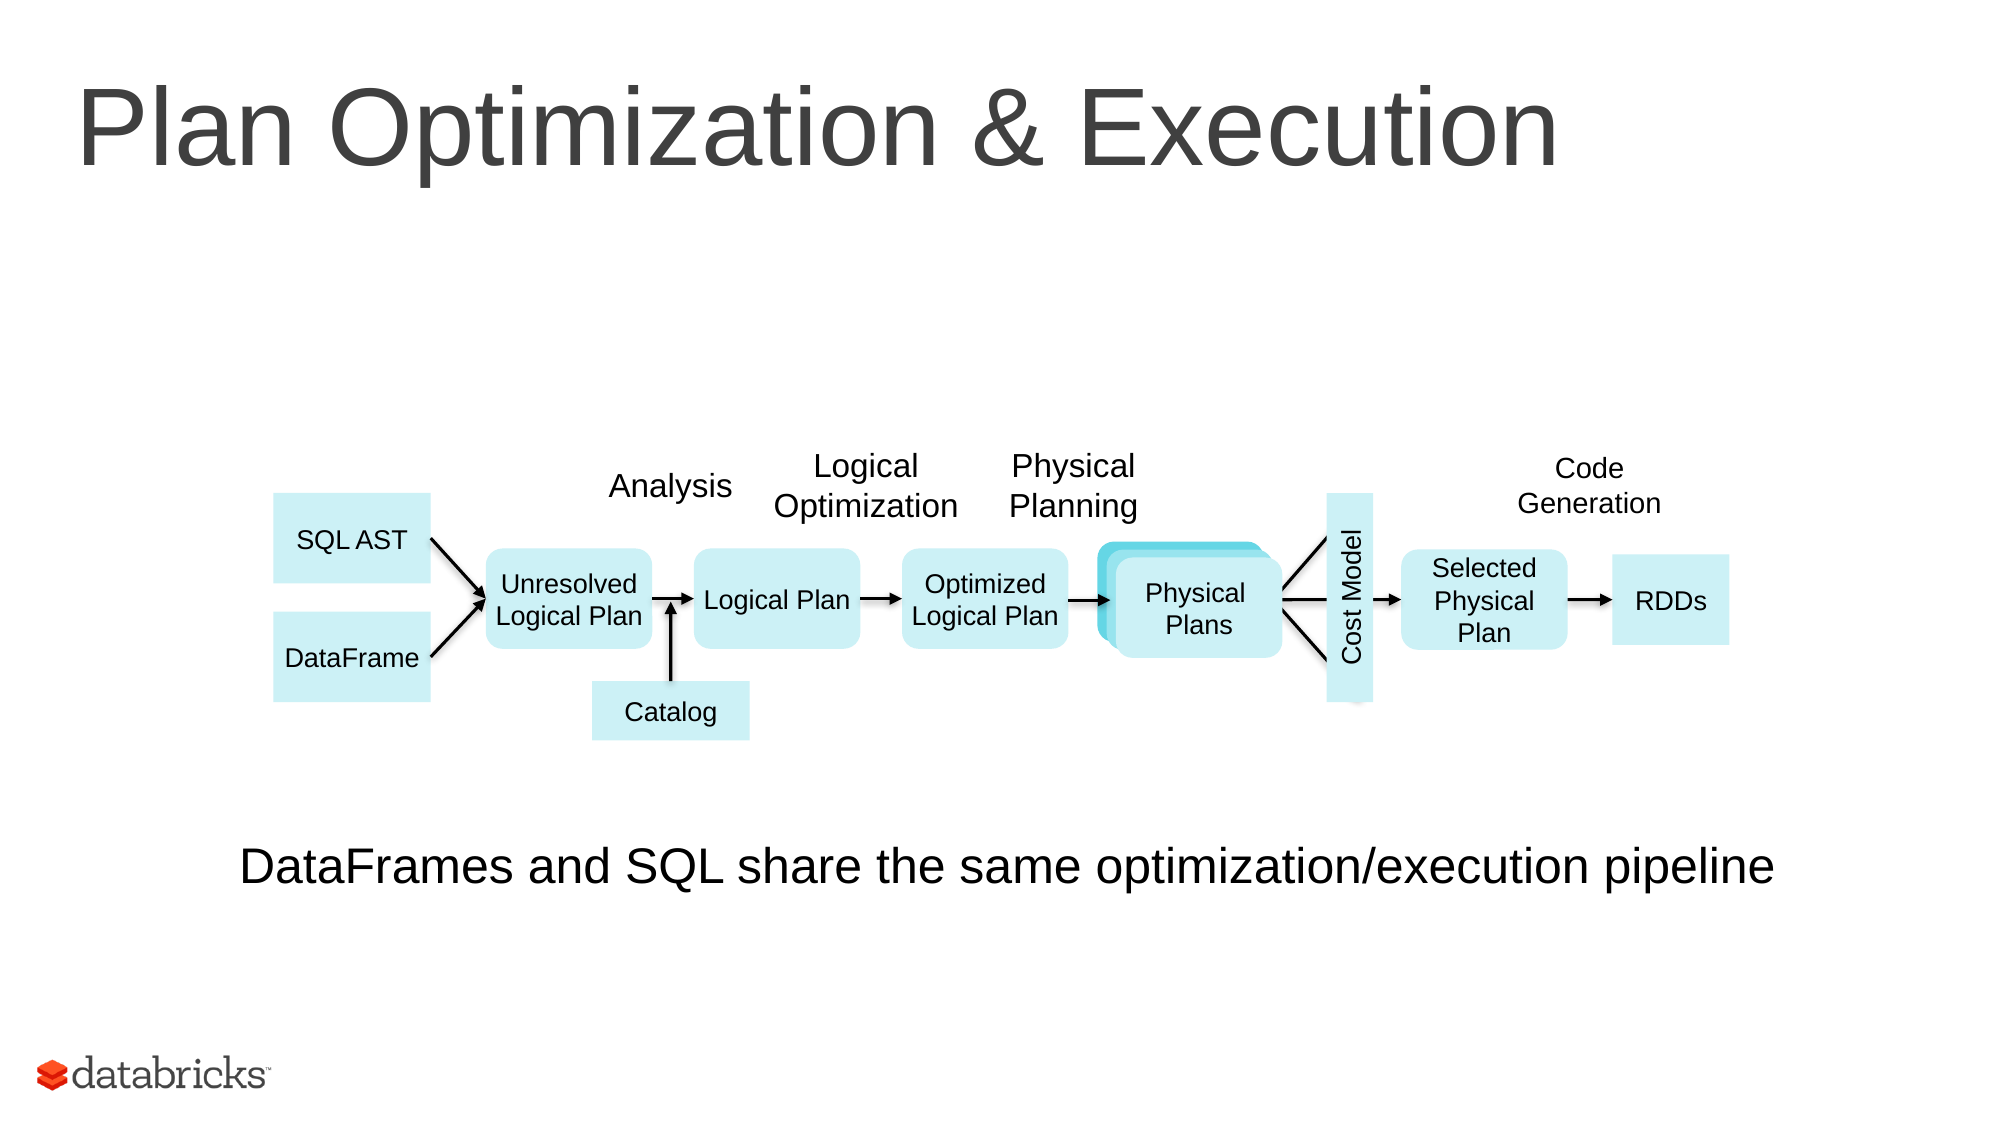

# Plan Optimization & Execution
Logical
Optimization
Physical
Planning
Code
Generation
Analysis
SQL AST

Unresolved Logical Plan
Logical Plan
Optimized Logical Plan
Selected Physical Plan

RDDs
Physical
Plans
Cost Model
DataFrame
Catalog
DataFrames and SQL share the same optimization/execution pipeline